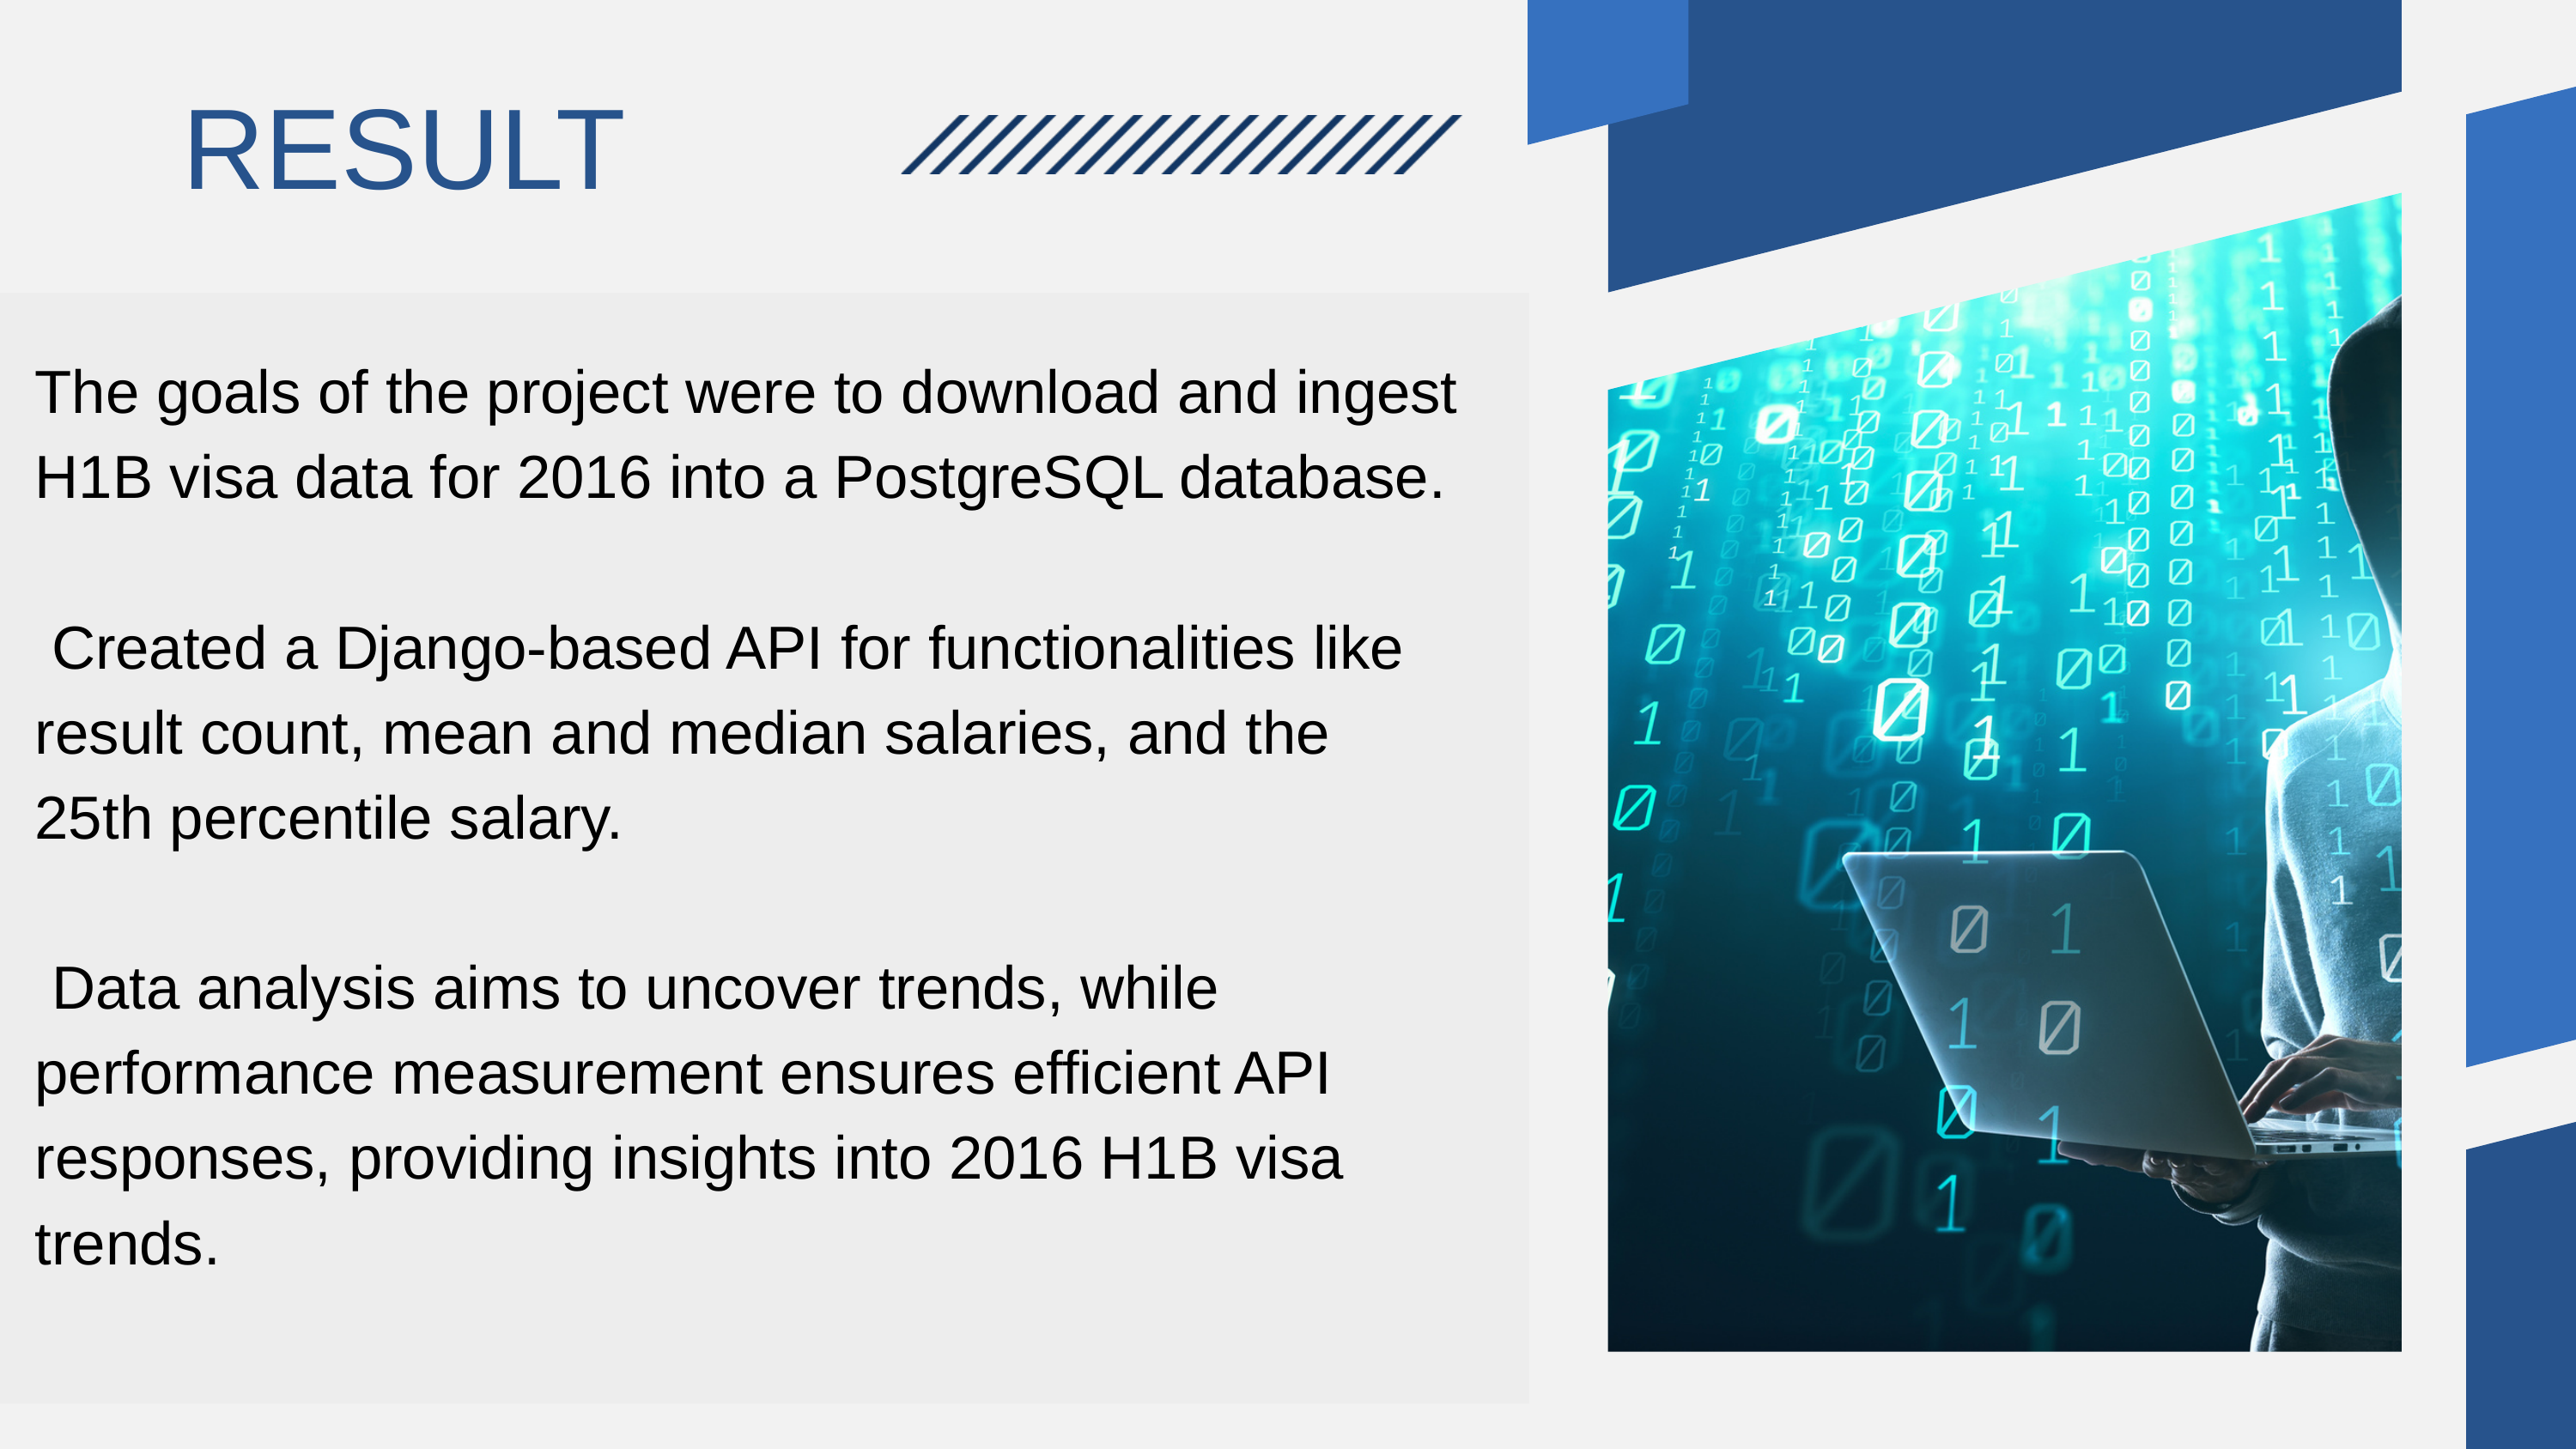

RESULT

The goals of the project were to download and ingest H1B visa data for 2016 into a PostgreSQL database.

 Created a Django-based API for functionalities like result count, mean and median salaries, and the 25th percentile salary.

 Data analysis aims to uncover trends, while performance measurement ensures efficient API responses, providing insights into 2016 H1B visa trends.